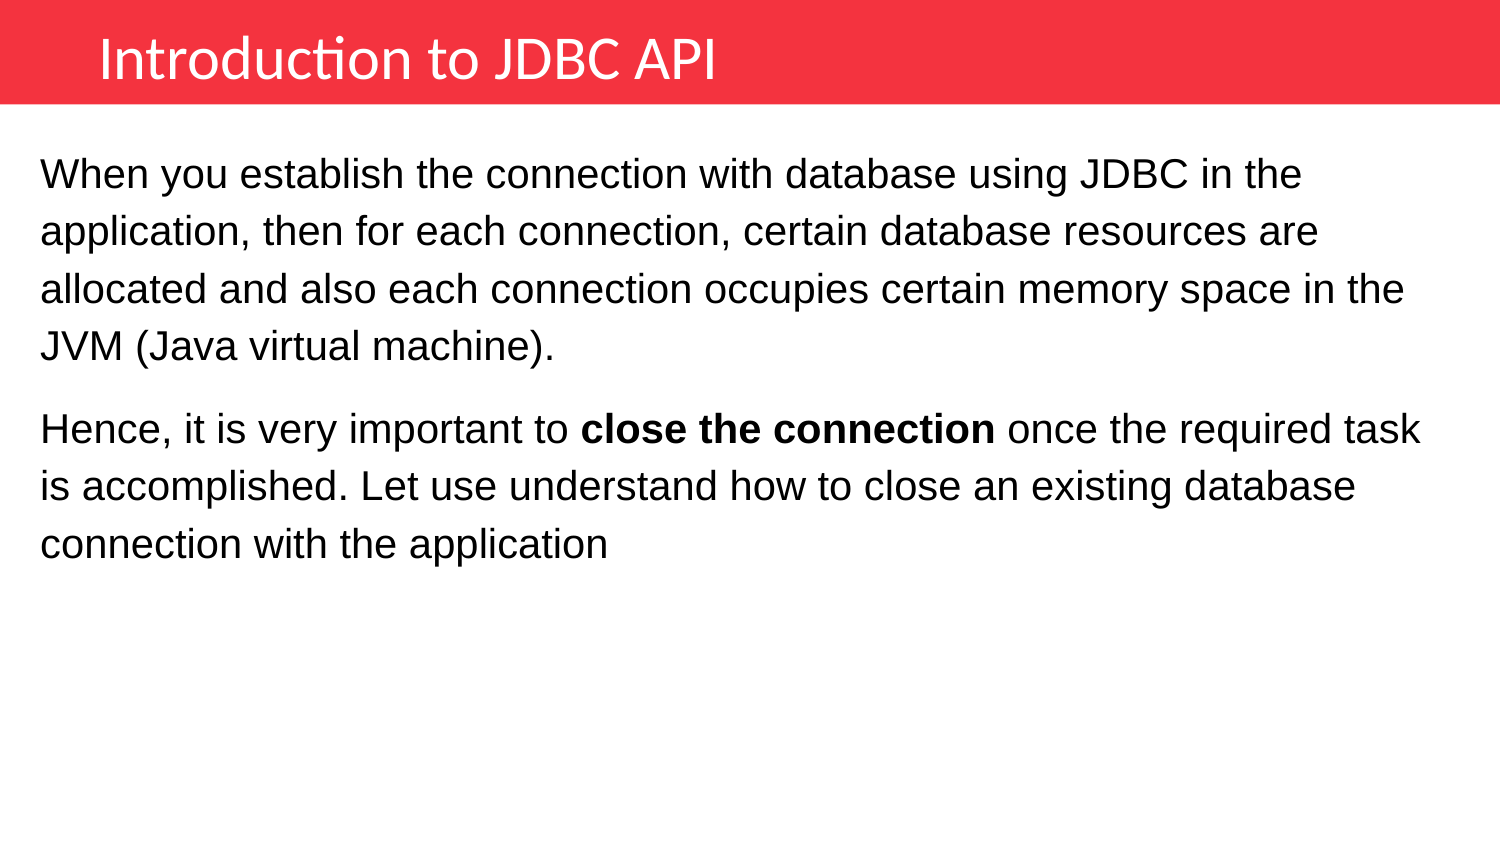

Introduction to JDBC API

When you establish the connection with database using JDBC in the application, then for each connection, certain database resources are allocated and also each connection occupies certain memory space in the JVM (Java virtual machine).
Hence, it is very important to close the connection once the required task is accomplished. Let use understand how to close an existing database connection with the application